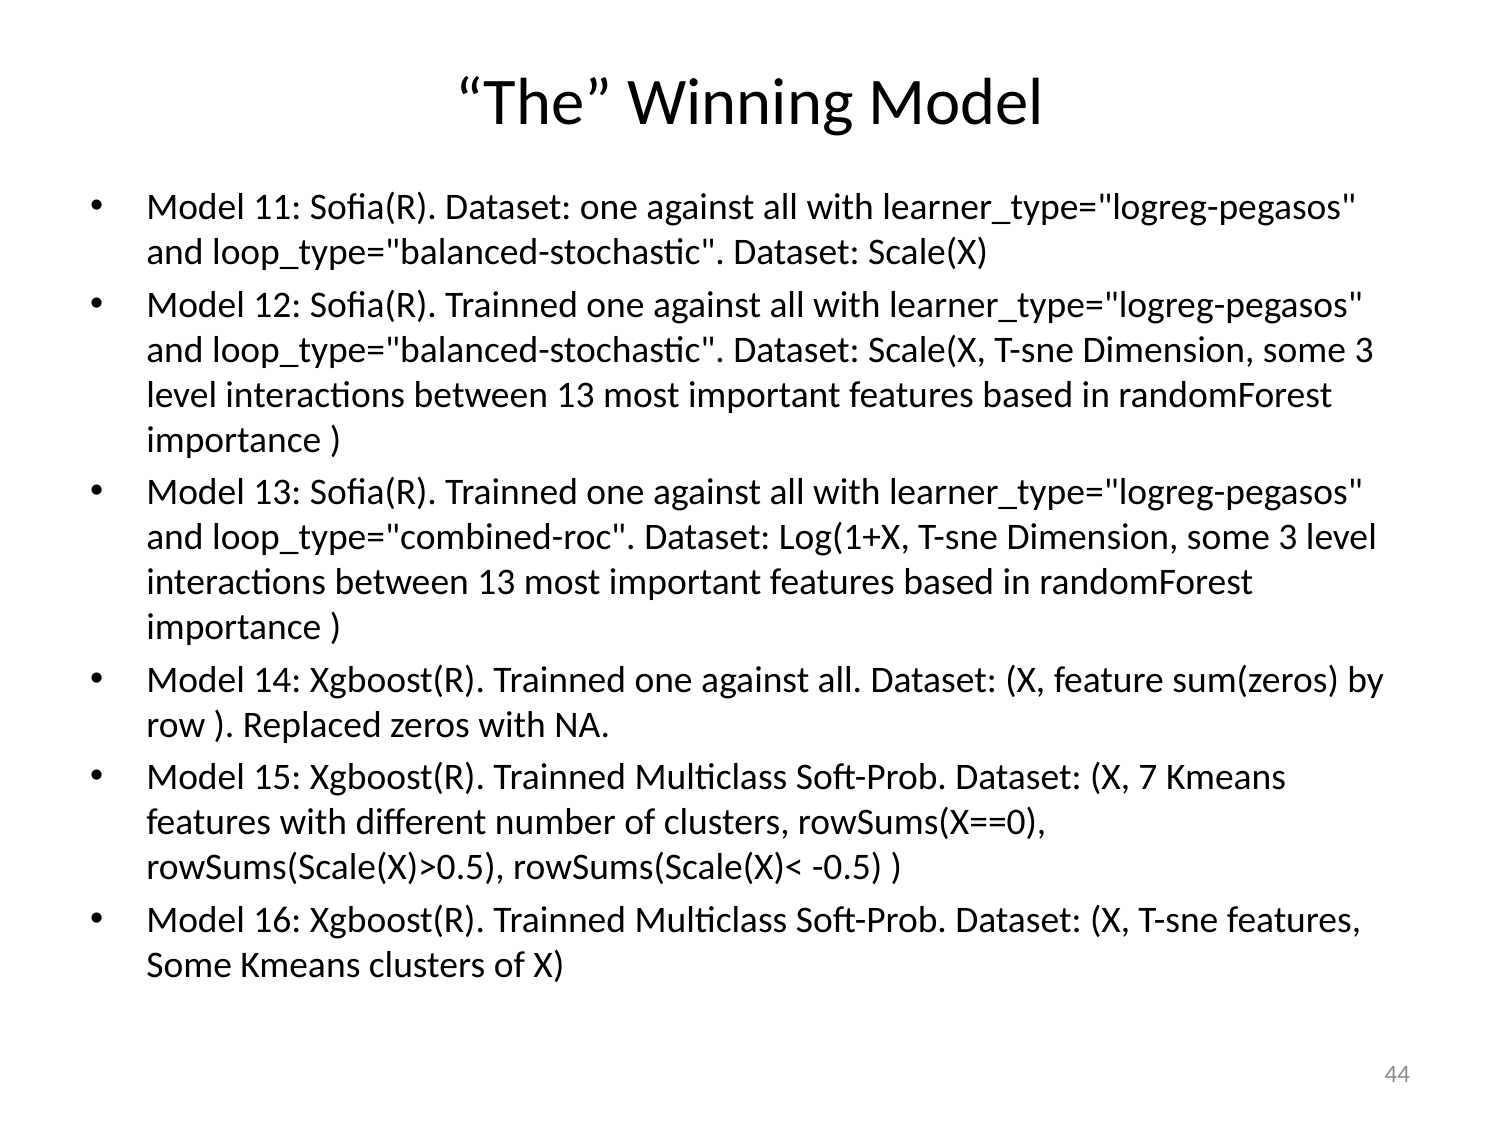

# “The” Winning Model
Model 11: Sofia(R). Dataset: one against all with learner_type="logreg-pegasos" and loop_type="balanced-stochastic". Dataset: Scale(X)
Model 12: Sofia(R). Trainned one against all with learner_type="logreg-pegasos" and loop_type="balanced-stochastic". Dataset: Scale(X, T-sne Dimension, some 3 level interactions between 13 most important features based in randomForest importance )
Model 13: Sofia(R). Trainned one against all with learner_type="logreg-pegasos" and loop_type="combined-roc". Dataset: Log(1+X, T-sne Dimension, some 3 level interactions between 13 most important features based in randomForest importance )
Model 14: Xgboost(R). Trainned one against all. Dataset: (X, feature sum(zeros) by row ). Replaced zeros with NA.
Model 15: Xgboost(R). Trainned Multiclass Soft-Prob. Dataset: (X, 7 Kmeans features with different number of clusters, rowSums(X==0), rowSums(Scale(X)>0.5), rowSums(Scale(X)< -0.5) )
Model 16: Xgboost(R). Trainned Multiclass Soft-Prob. Dataset: (X, T-sne features, Some Kmeans clusters of X)

44